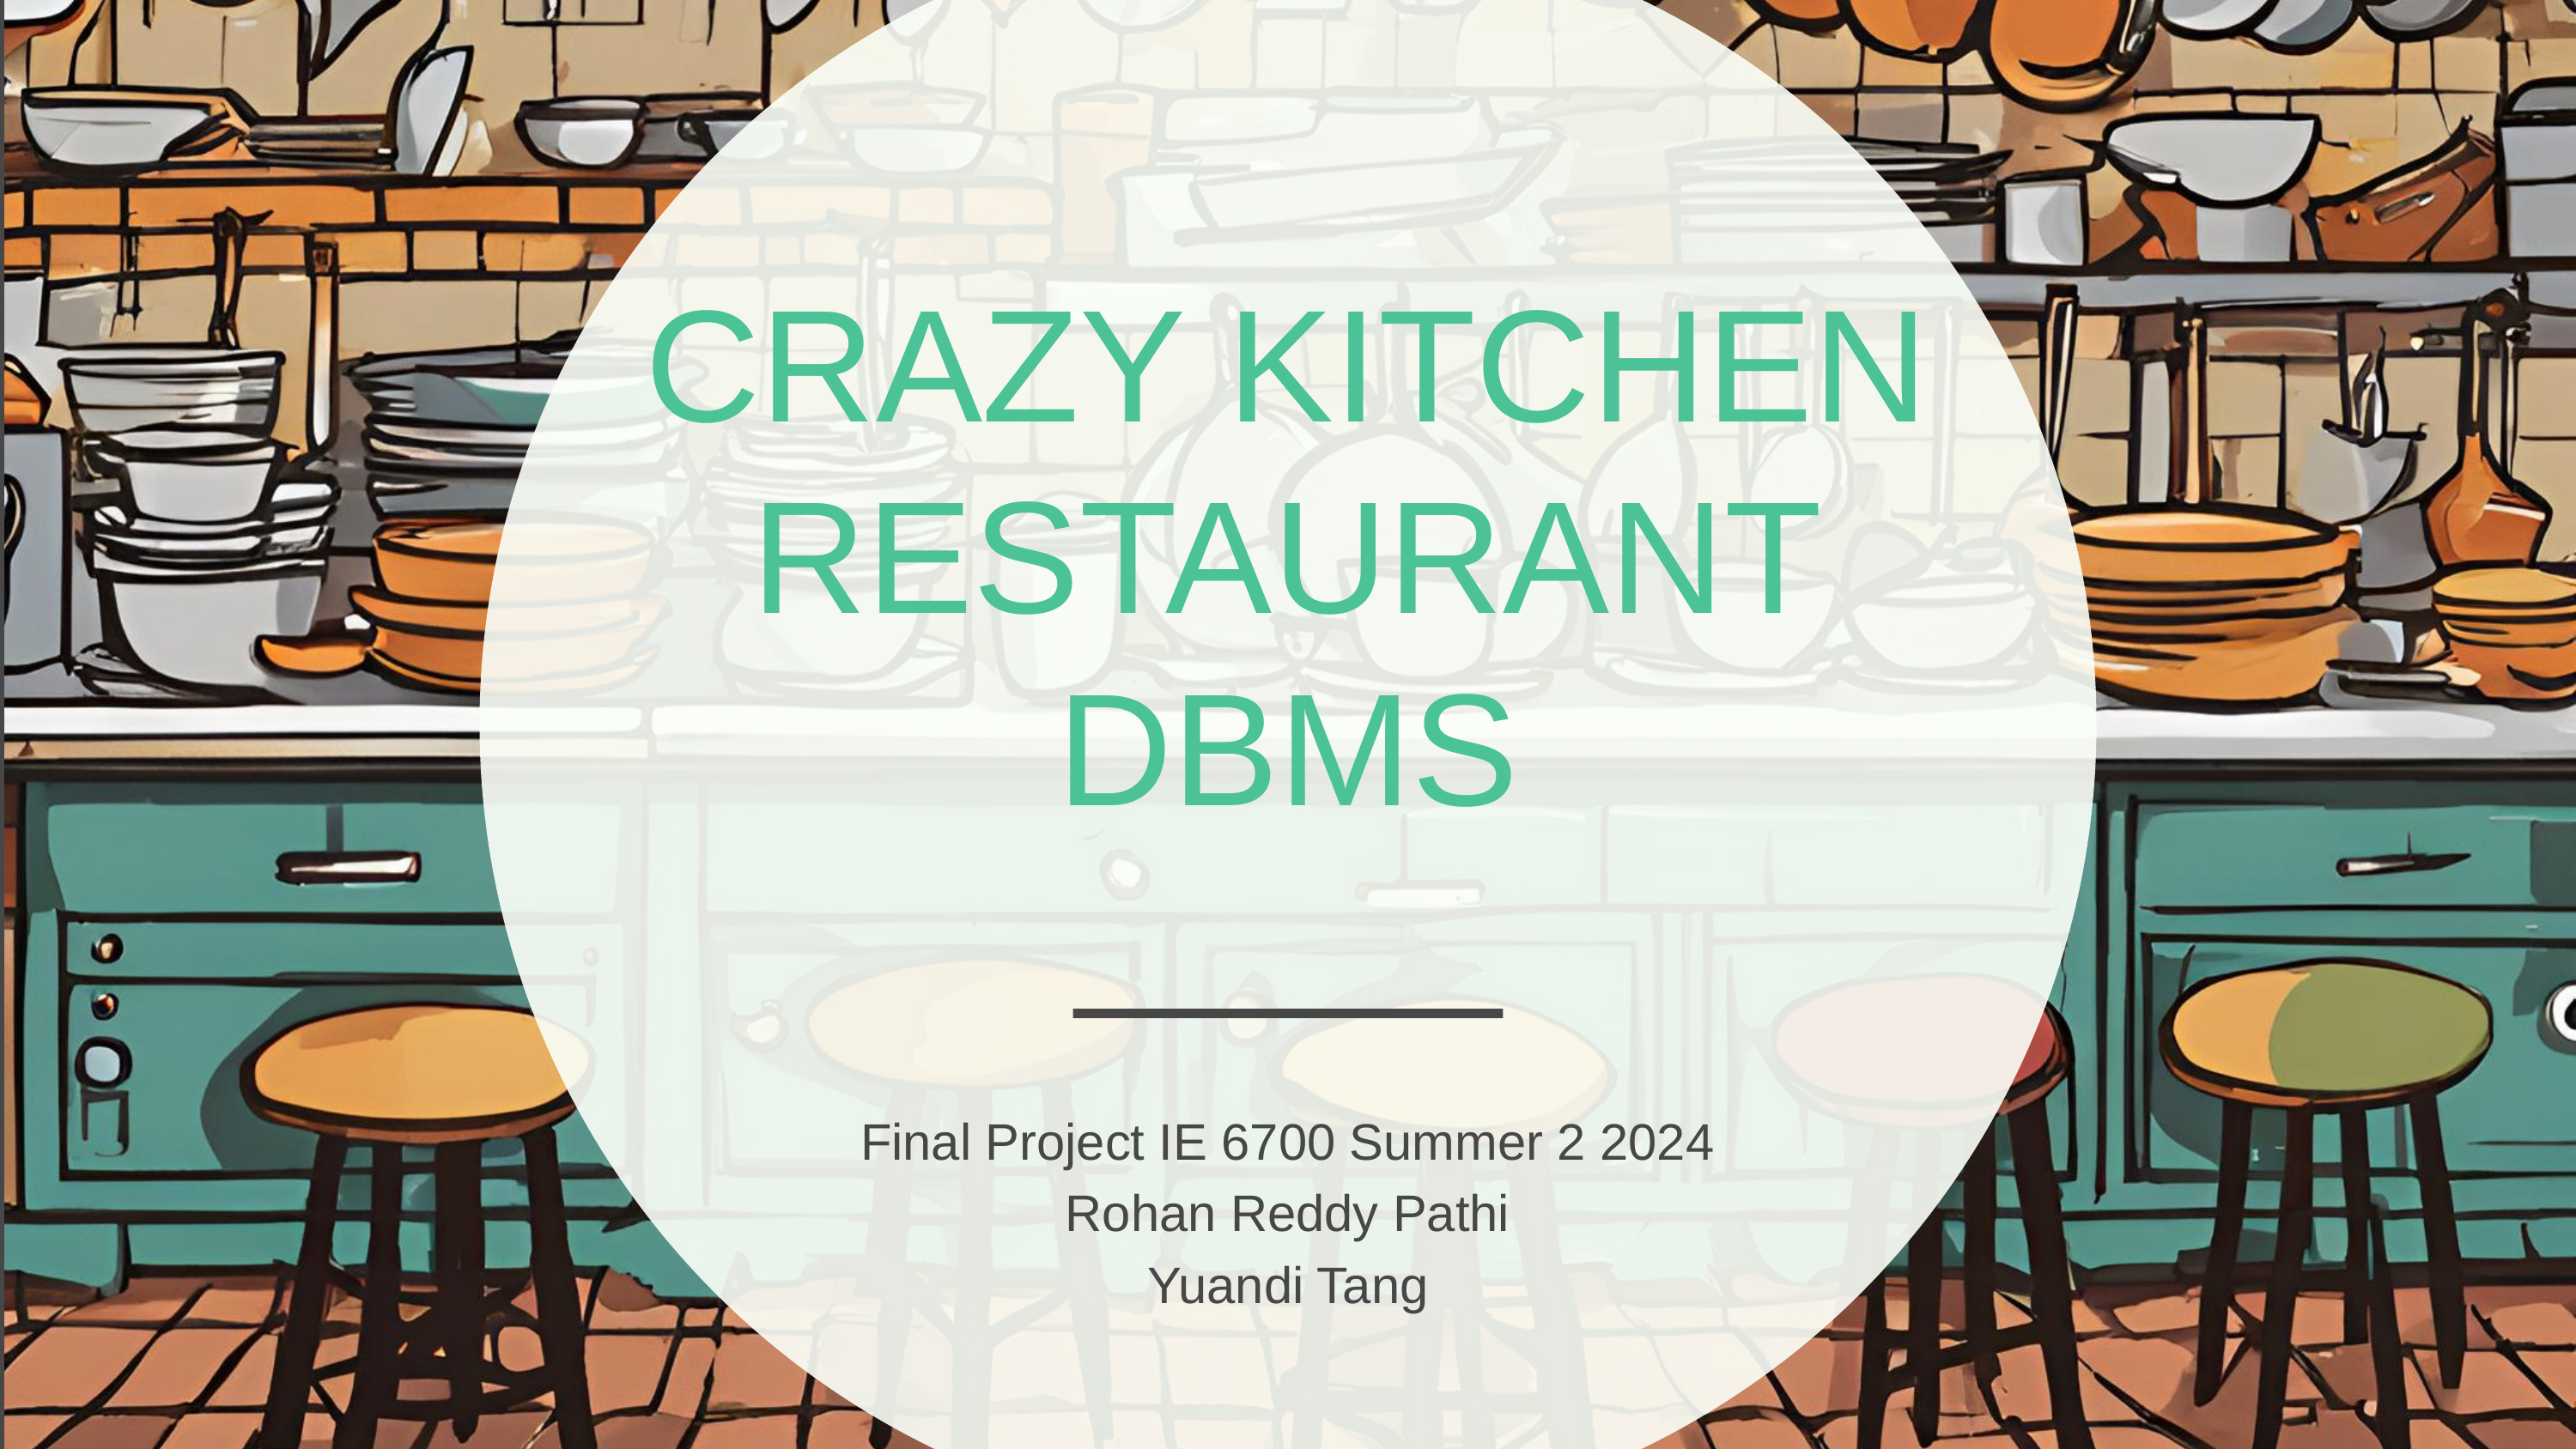

CRAZY KITCHEN
RESTAURANT
DBMS

Final Project IE 6700 Summer 2 2024
Rohan Reddy Pathi
Yuandi Tang